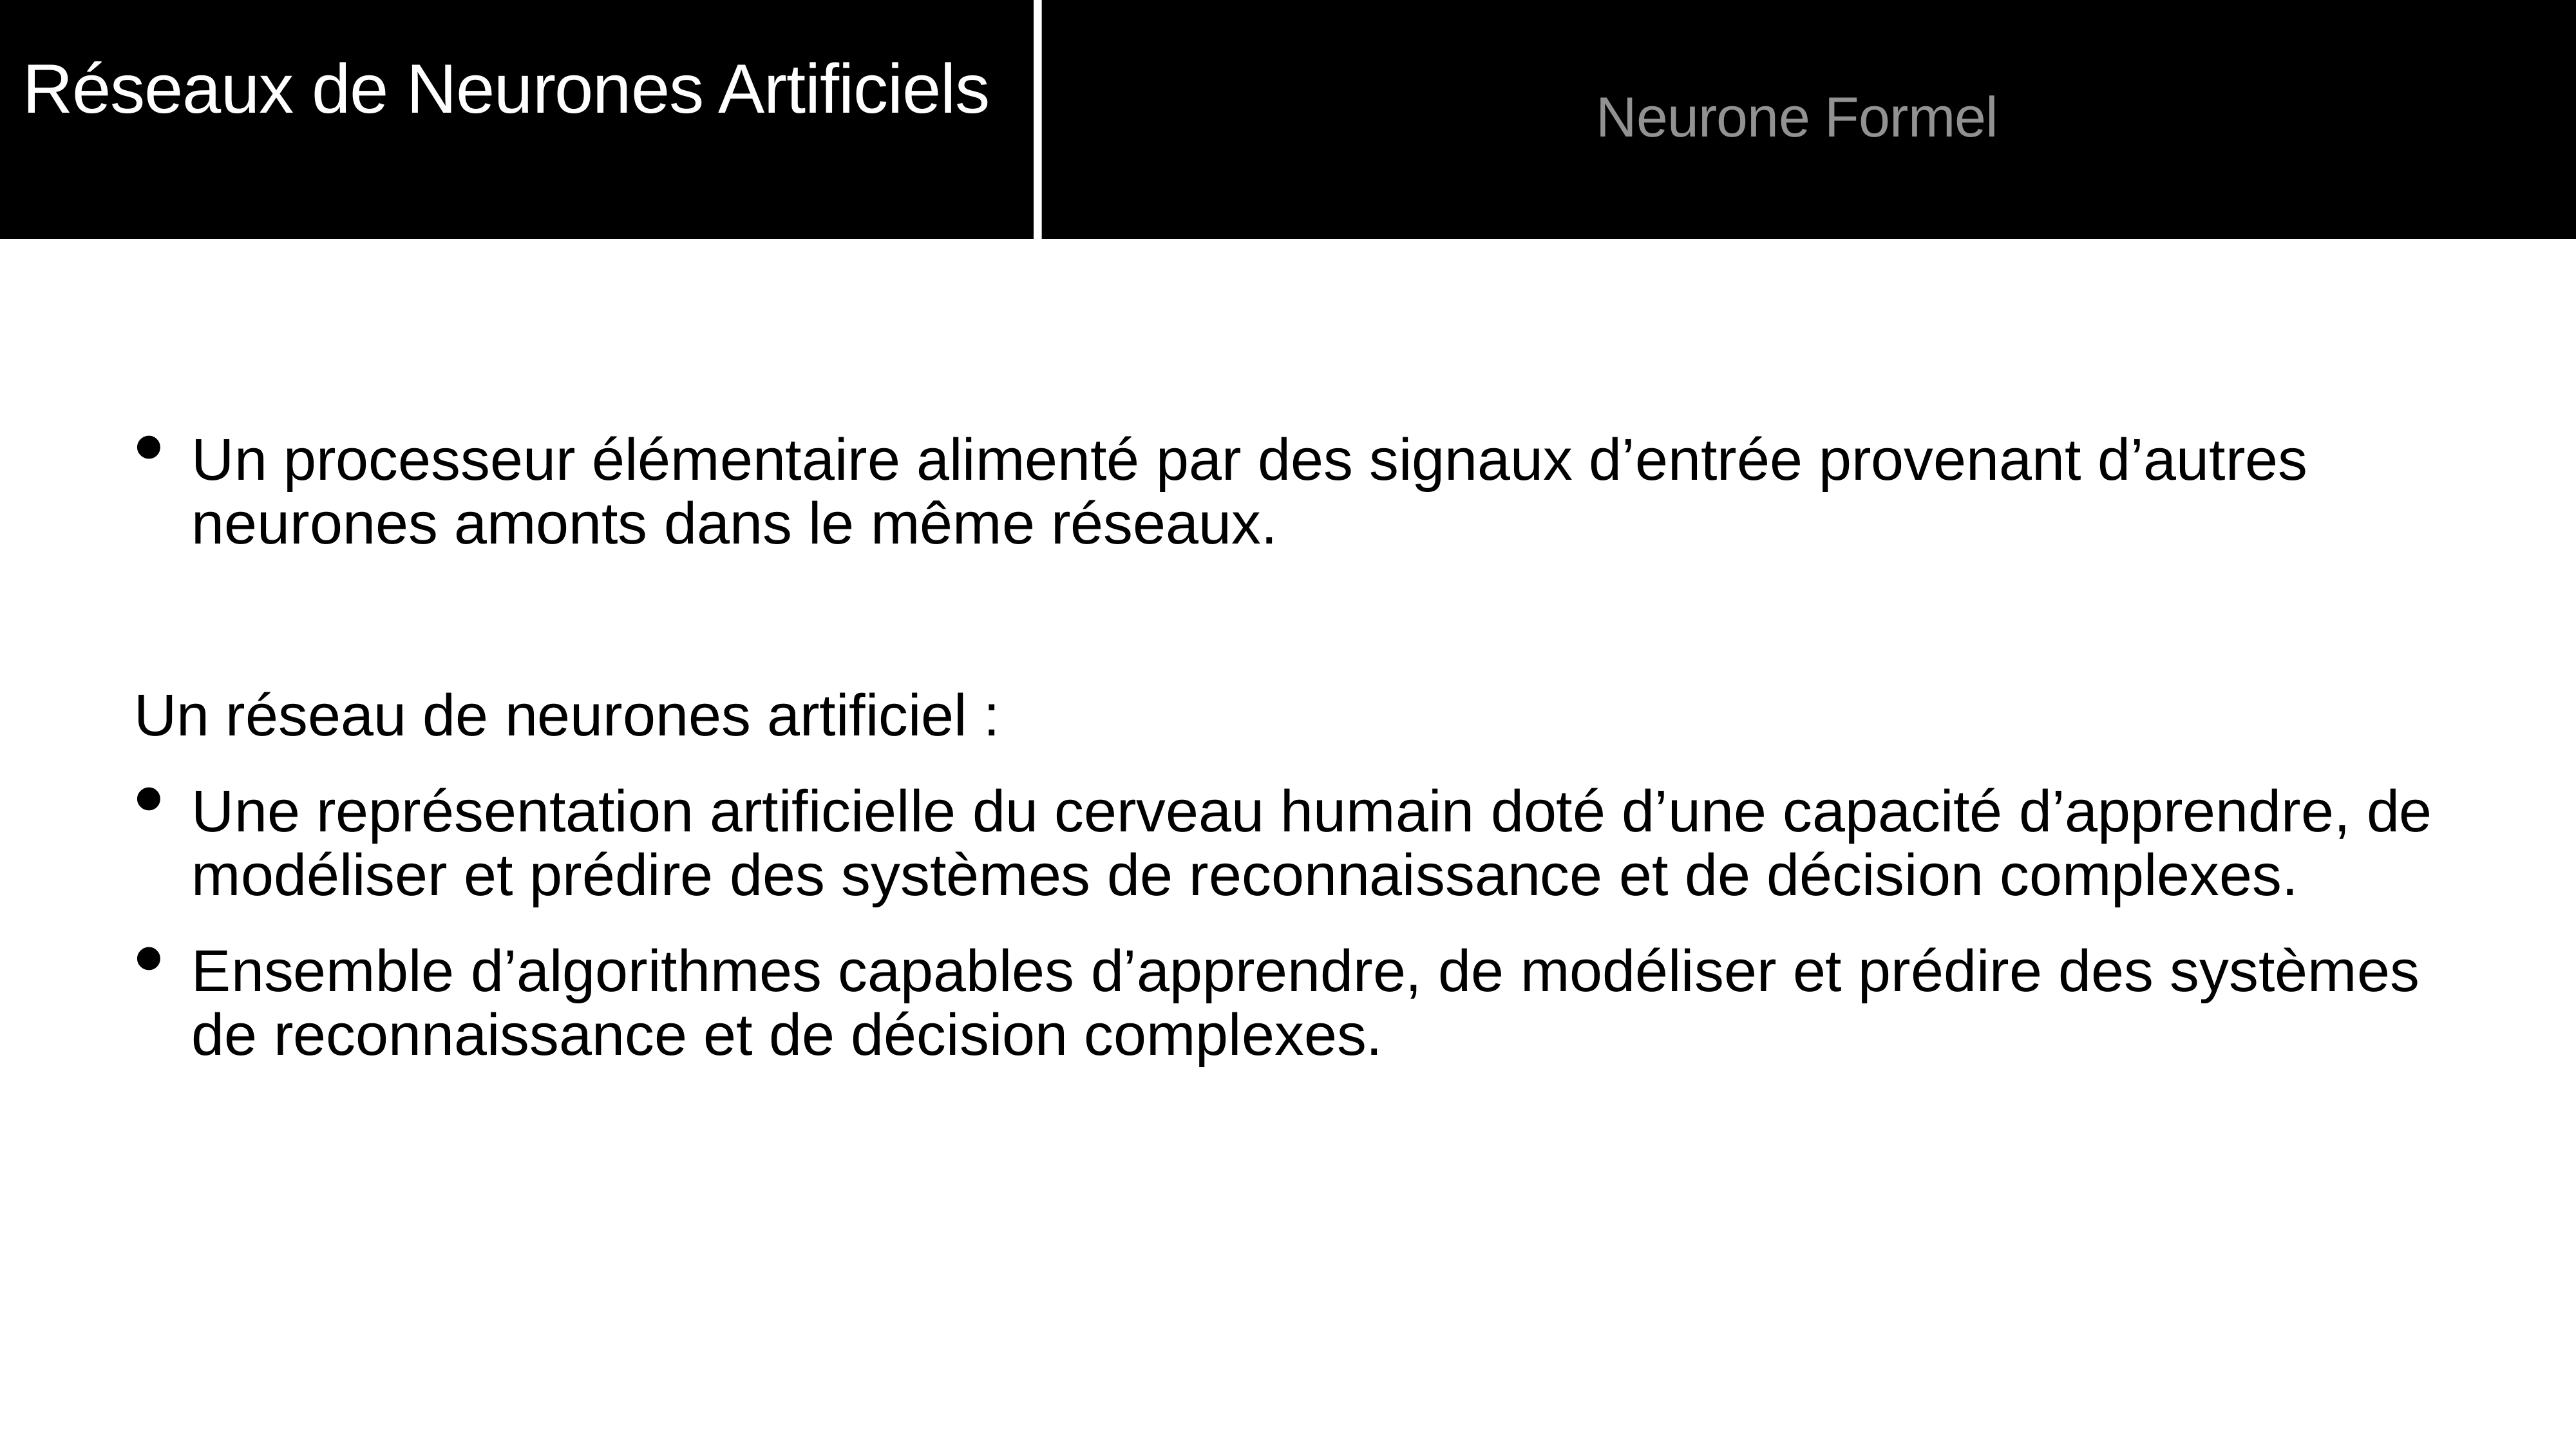

10

# Réseaux de Neurones Artificiels
Neurone Formel
Un processeur élémentaire alimenté par des signaux d’entrée provenant d’autres neurones amonts dans le même réseaux.

Un réseau de neurones artificiel :
Une représentation artificielle du cerveau humain doté d’une capacité d’apprendre, de modéliser et prédire des systèmes de reconnaissance et de décision complexes.
Ensemble d’algorithmes capables d’apprendre, de modéliser et prédire des systèmes de reconnaissance et de décision complexes.